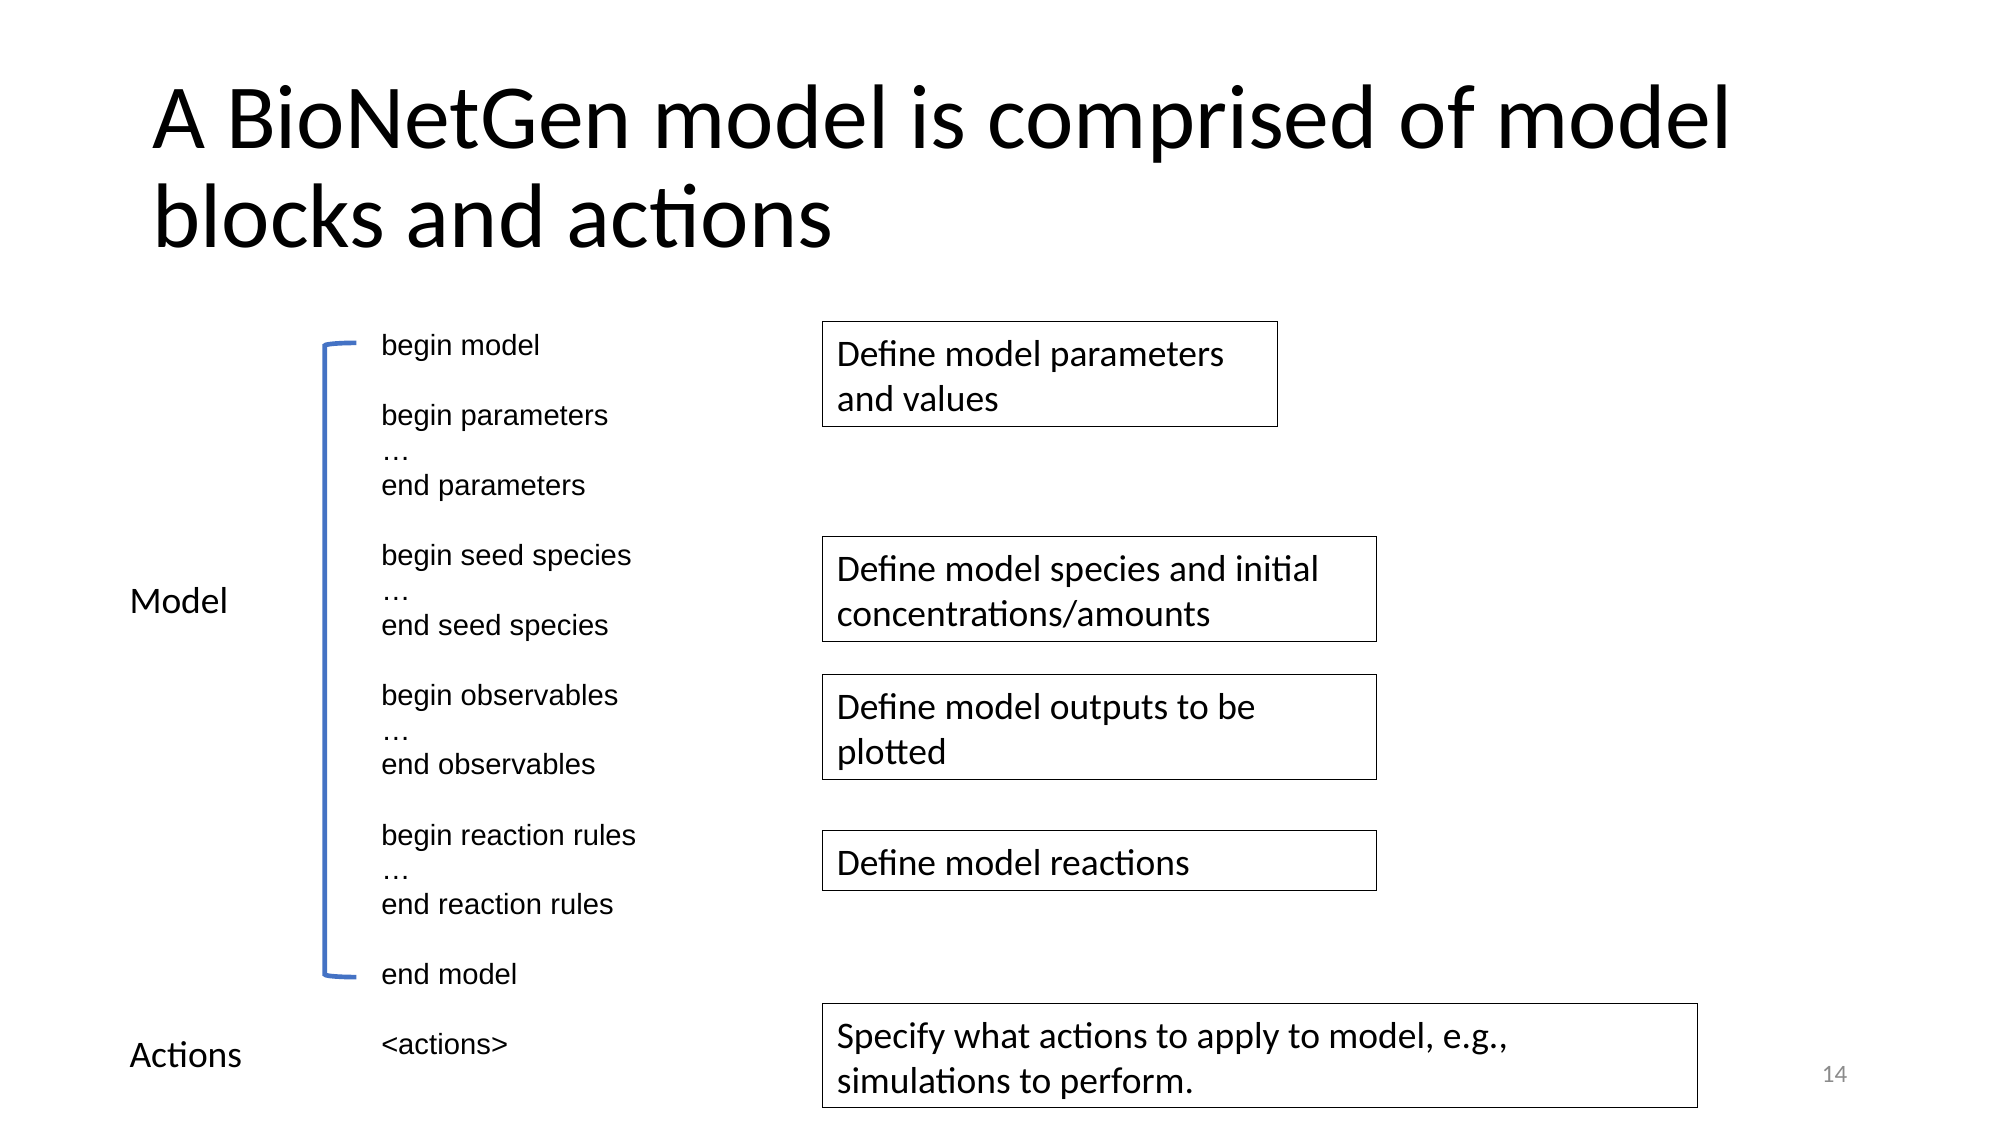

# A BioNetGen model is comprised of model blocks and actions
begin model

begin parameters
…
end parameters

begin seed species
…
end seed species

begin observables
…
end observables

begin reaction rules
…
end reaction rules

end model

<actions>
Define model parameters and values

Define model species and initial concentrations/amounts
Model
Define model outputs to be plotted
Define model reactions
Specify what actions to apply to model, e.g., simulations to perform.
Actions
14